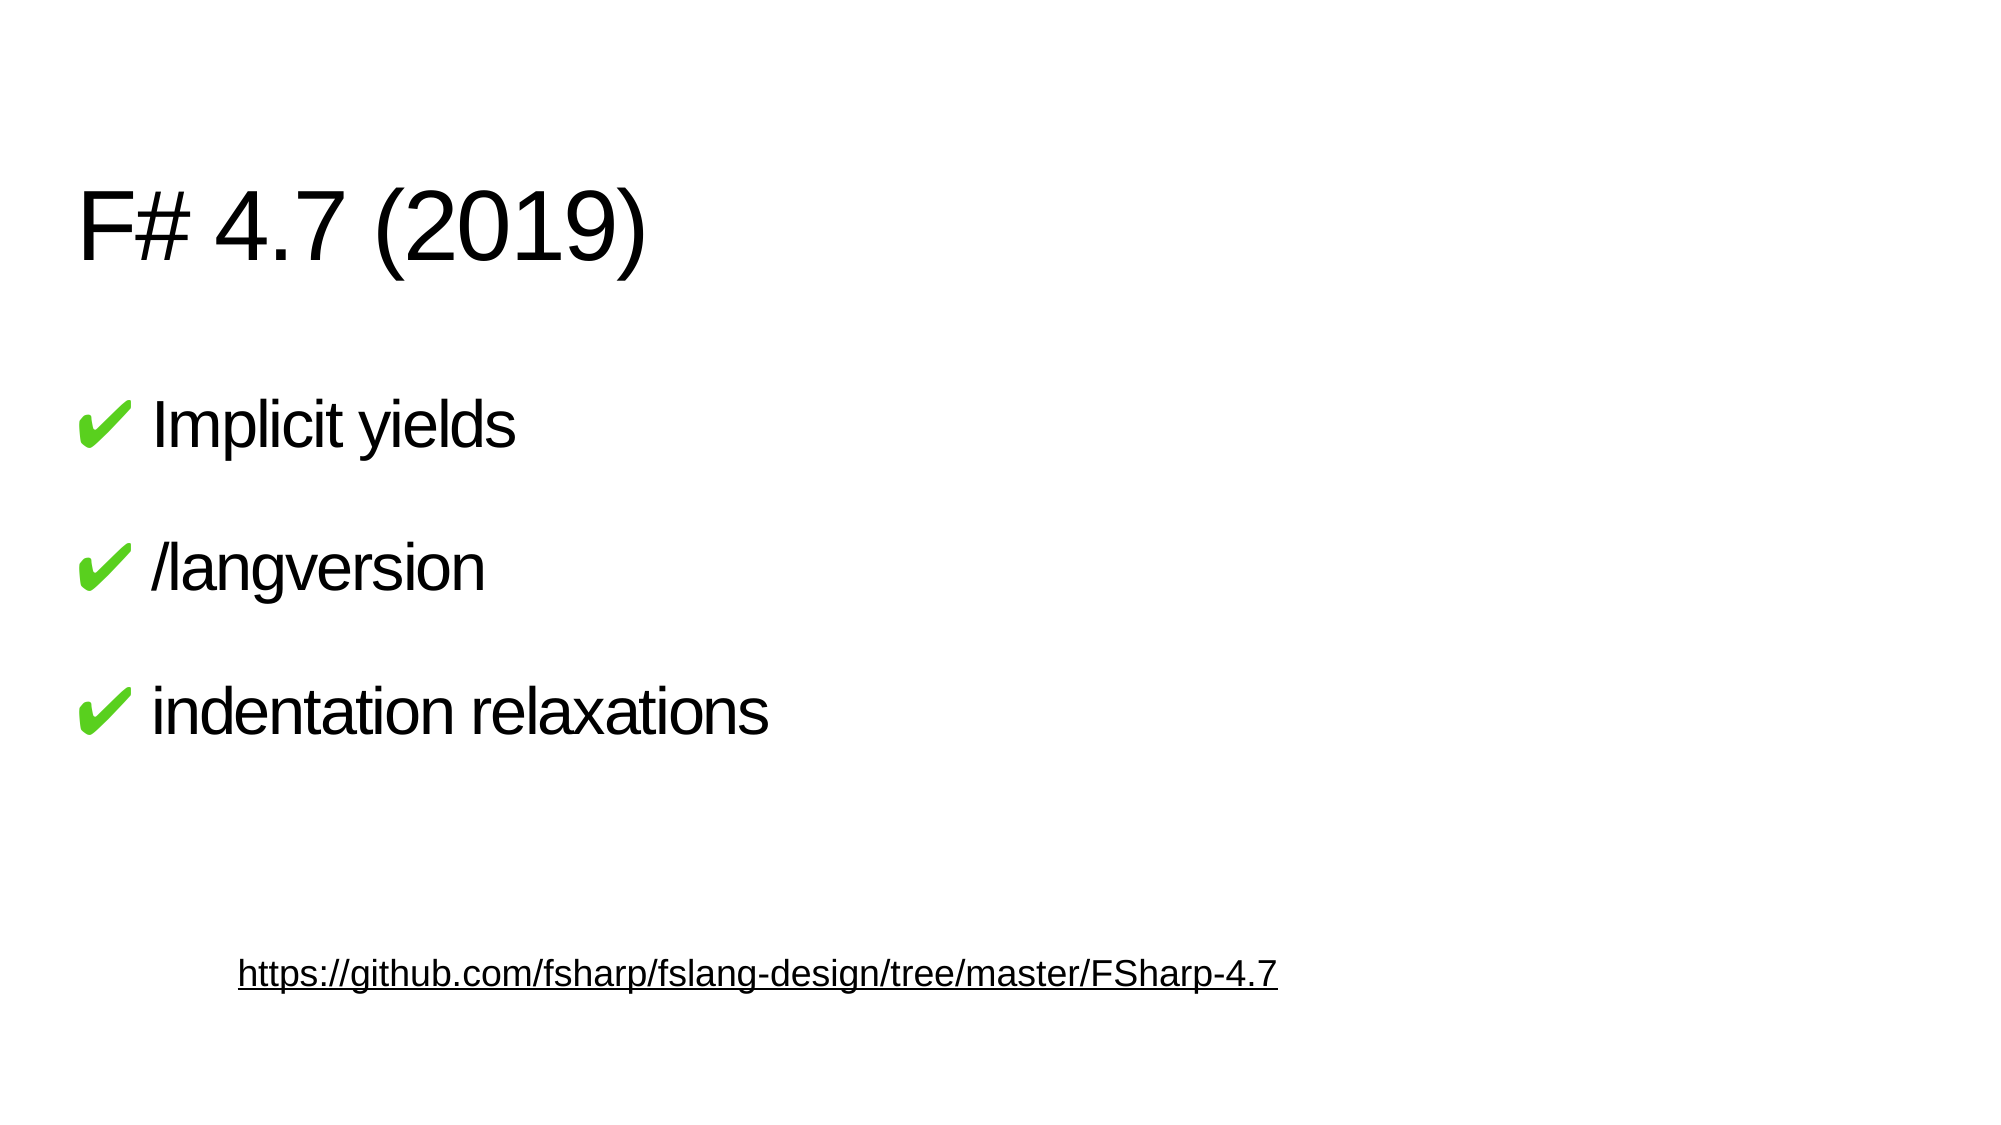

# F# 4.7 (2019) ✔ Implicit yields ✔ /langversion ✔ indentation relaxations
https://github.com/fsharp/fslang-design/tree/master/FSharp-4.7